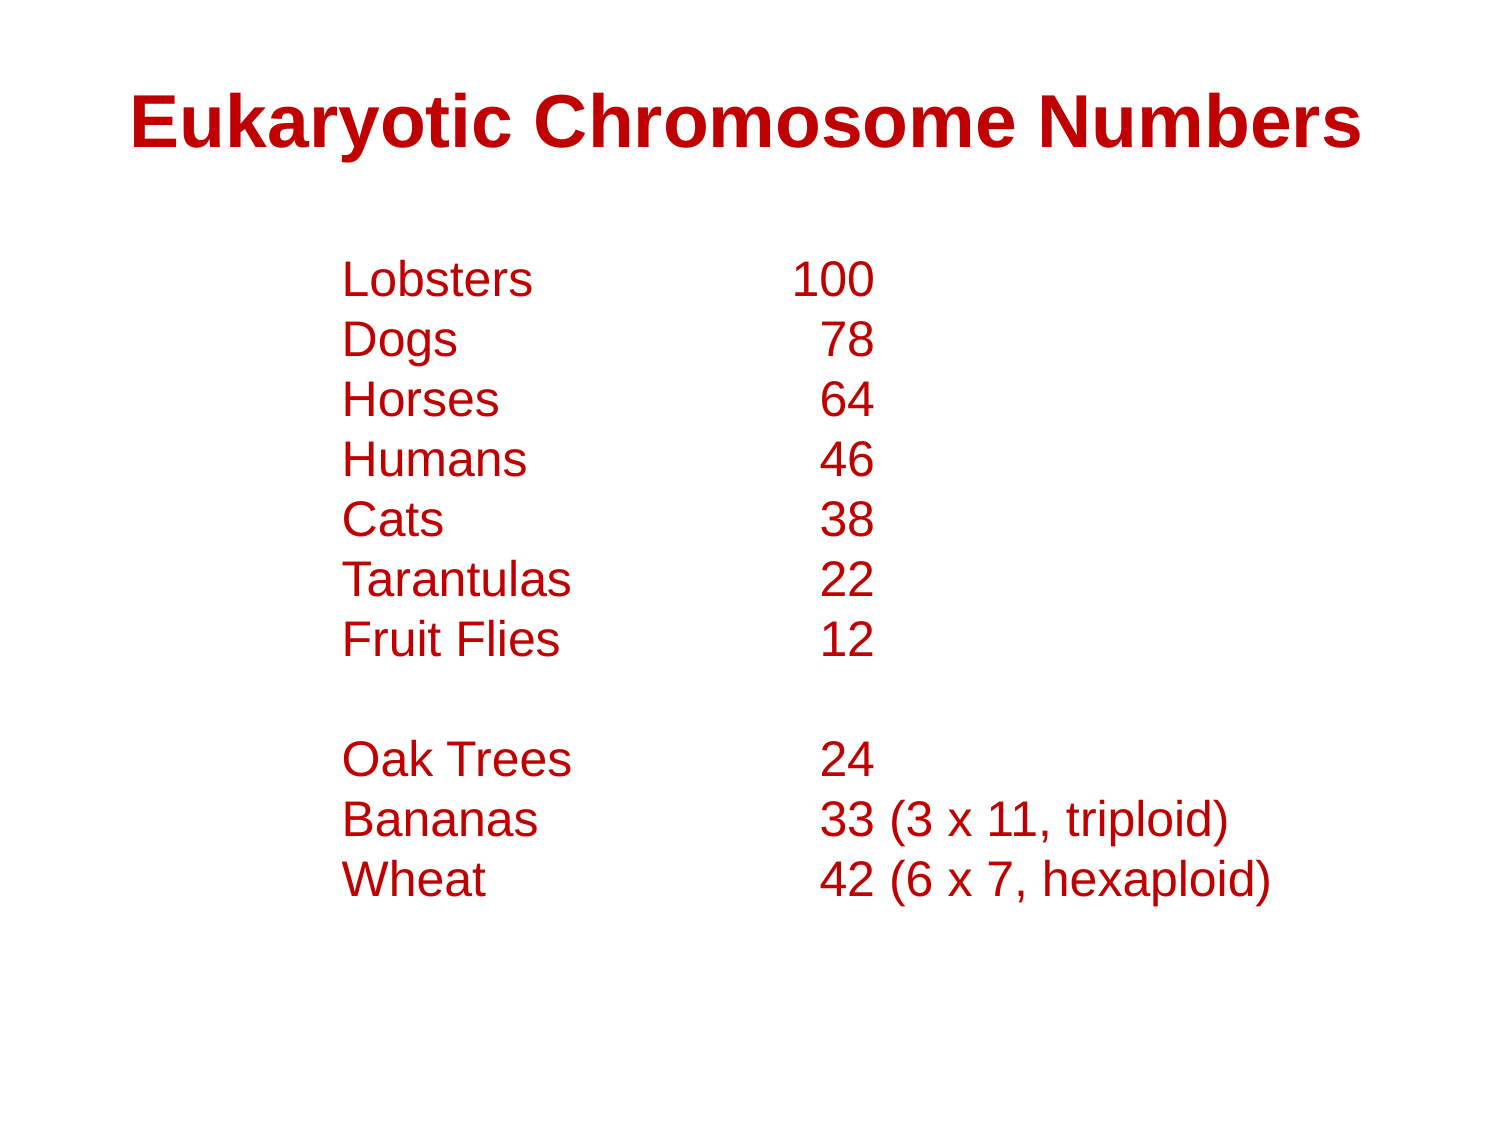

Eukaryotic Chromosome Numbers
Lobsters		100
Dogs			  78
Horses		  64
Humans		  46
Cats			  38
Tarantulas		  22
Fruit Flies		  12

Oak Trees		  24
Bananas		  33 (3 x 11, triploid)
Wheat			  42 (6 x 7, hexaploid)